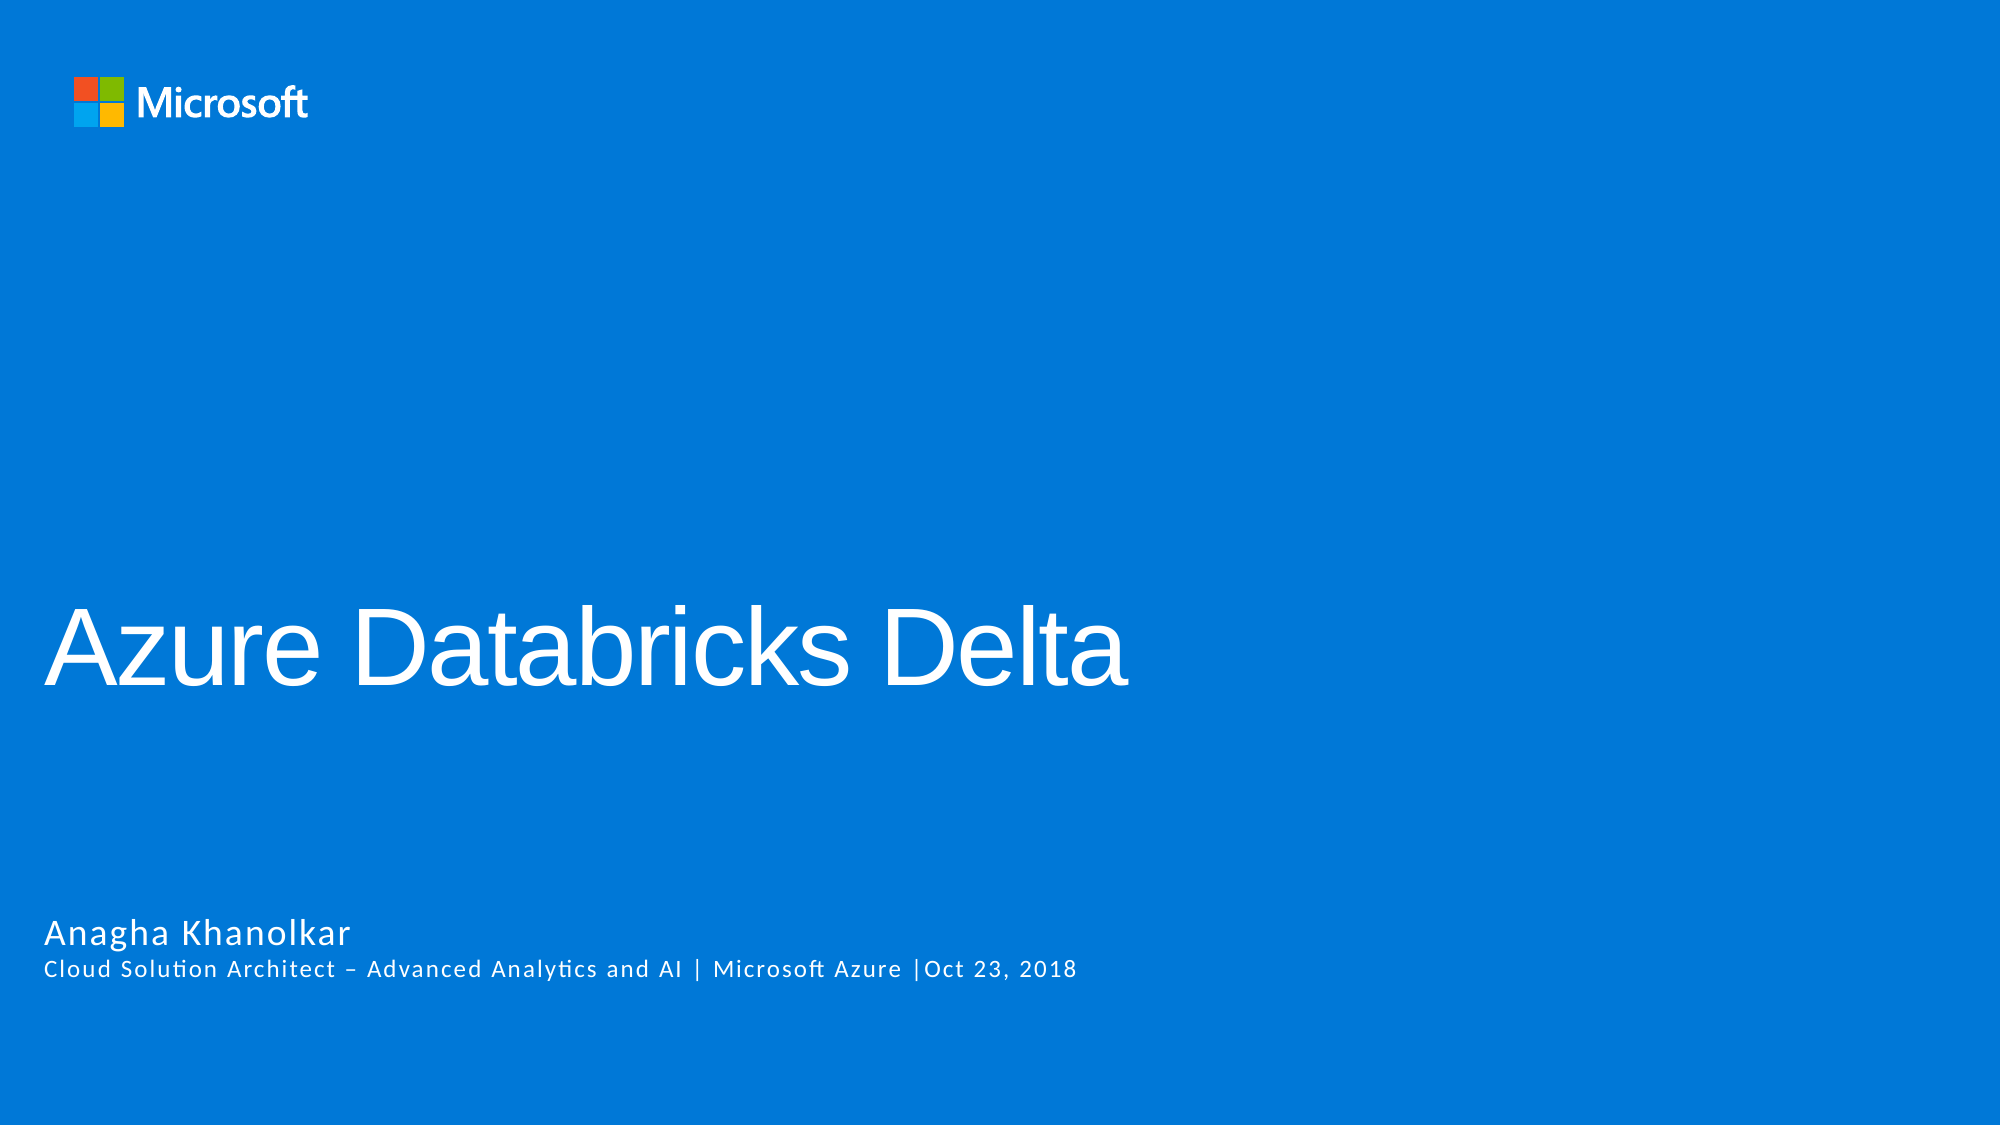

# Azure Databricks Delta Anagha Khanolkar Cloud Solution Architect – Advanced Analytics and AI | Microsoft Azure |Oct 23, 2018